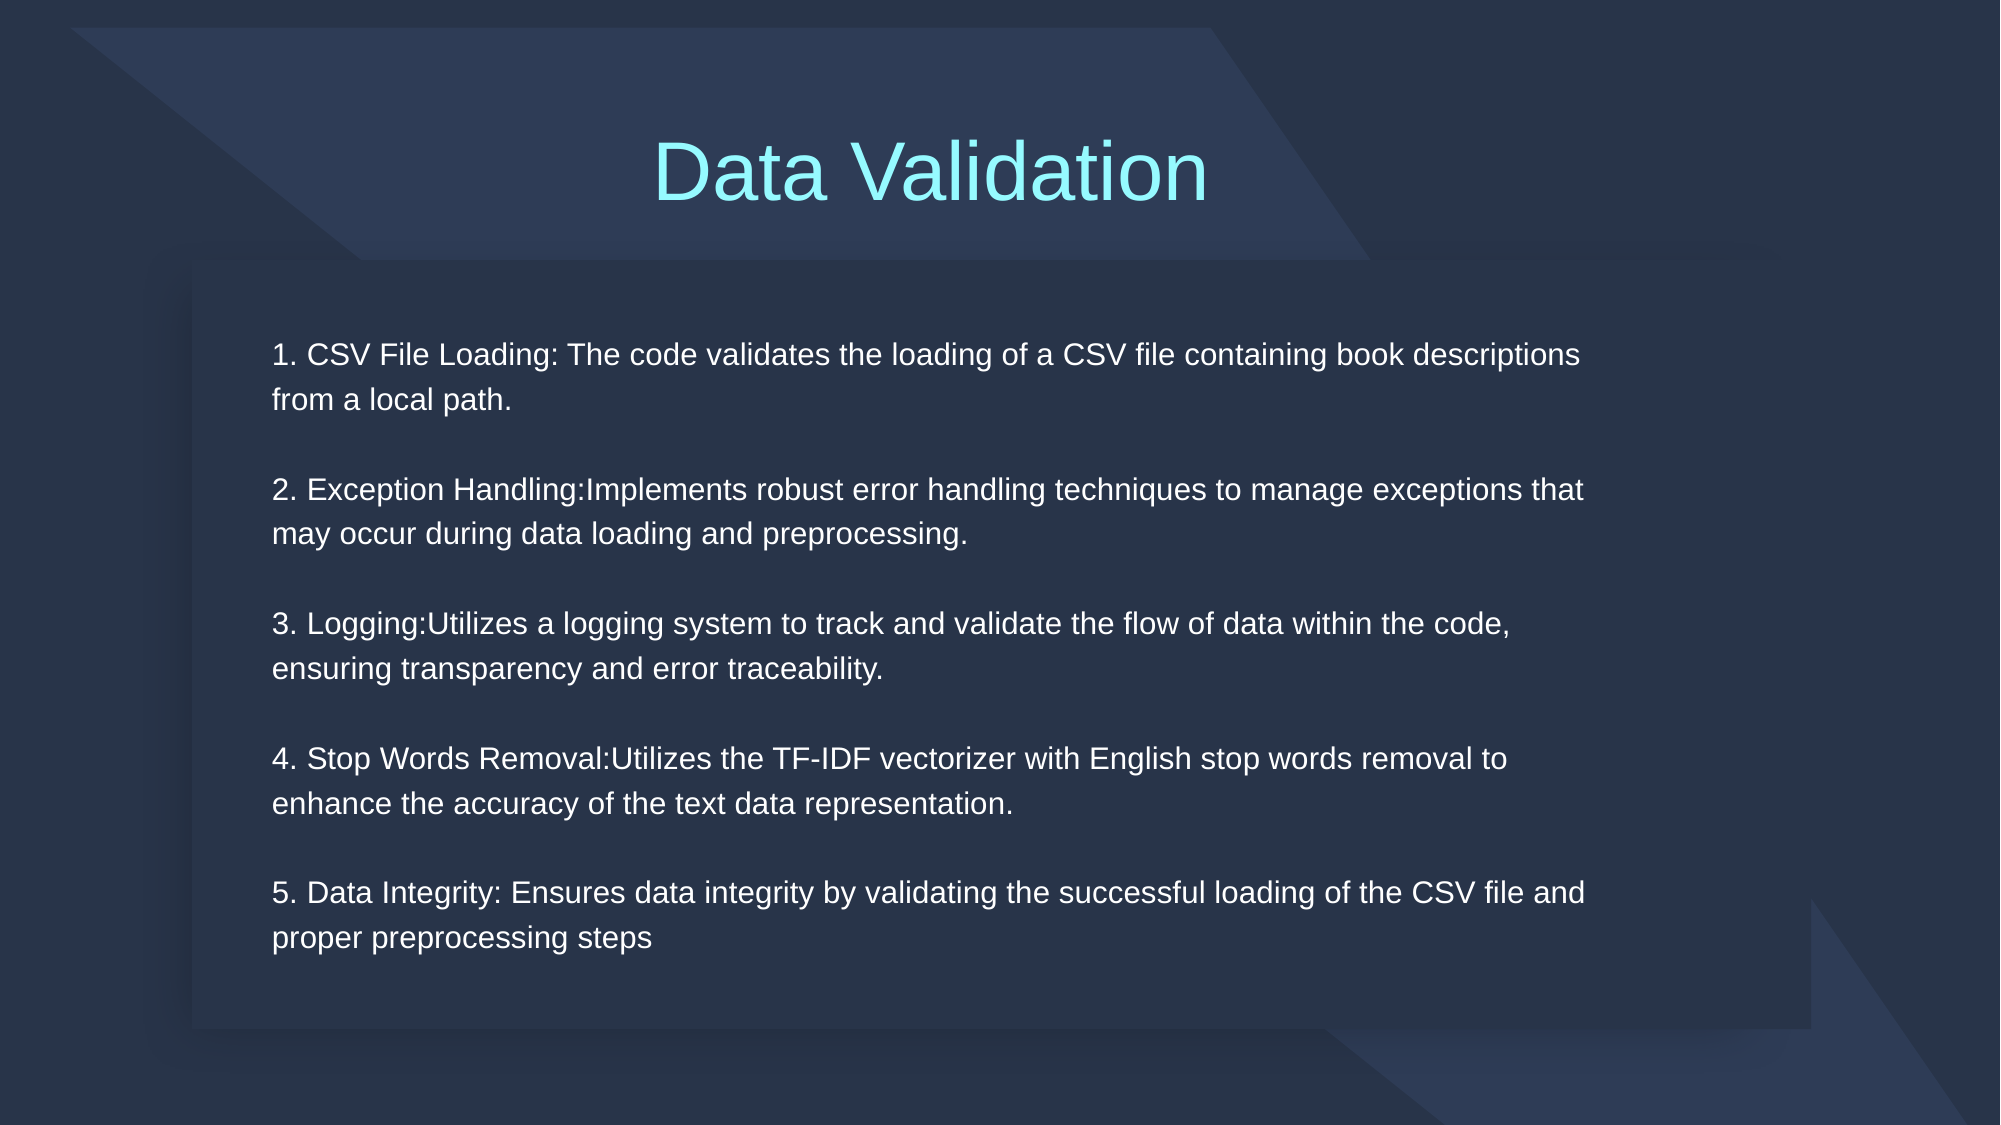

Data Validation

1. CSV File Loading: The code validates the loading of a CSV file containing book descriptions from a local path.

2. Exception Handling:Implements robust error handling techniques to manage exceptions that may occur during data loading and preprocessing.

3. Logging:Utilizes a logging system to track and validate the flow of data within the code, ensuring transparency and error traceability.

4. Stop Words Removal:Utilizes the TF-IDF vectorizer with English stop words removal to enhance the accuracy of the text data representation.

5. Data Integrity: Ensures data integrity by validating the successful loading of the CSV file and proper preprocessing steps